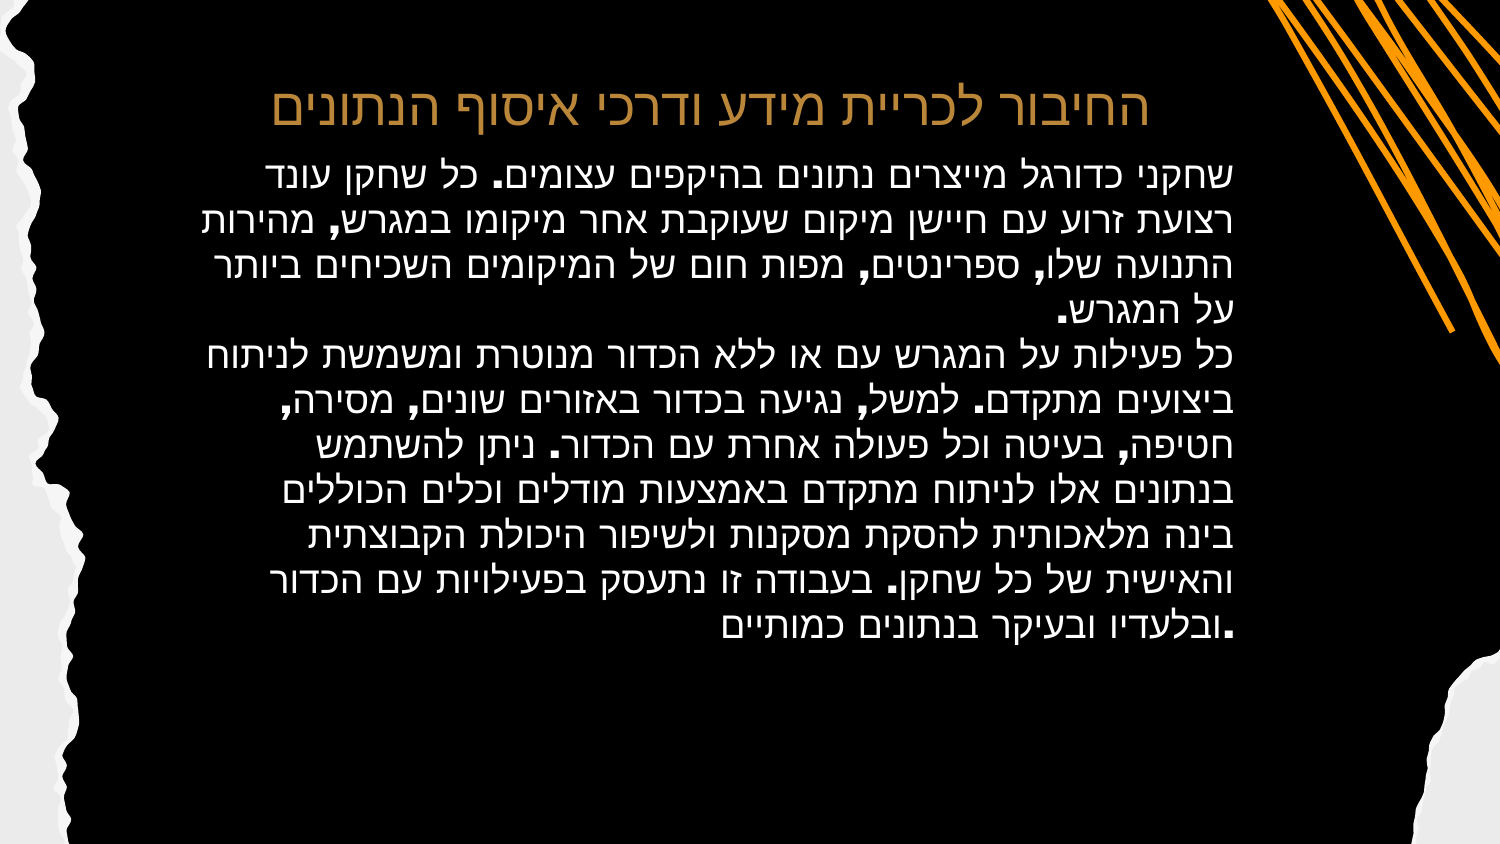

החיבור לכריית מידע ודרכי איסוף הנתונים
# שחקני כדורגל מייצרים נתונים בהיקפים עצומים. כל שחקן עונד רצועת זרוע עם חיישן מיקום שעוקבת אחר מיקומו במגרש, מהירות התנועה שלו, ספרינטים, מפות חום של המיקומים השכיחים ביותר על המגרש. כל פעילות על המגרש עם או ללא הכדור מנוטרת ומשמשת לניתוח ביצועים מתקדם. למשל, נגיעה בכדור באזורים שונים, מסירה, חטיפה, בעיטה וכל פעולה אחרת עם הכדור. ניתן להשתמש בנתונים אלו לניתוח מתקדם באמצעות מודלים וכלים הכוללים בינה מלאכותית להסקת מסקנות ולשיפור היכולת הקבוצתית והאישית של כל שחקן. בעבודה זו נתעסק בפעילויות עם הכדור ובלעדיו ובעיקר בנתונים כמותיים.